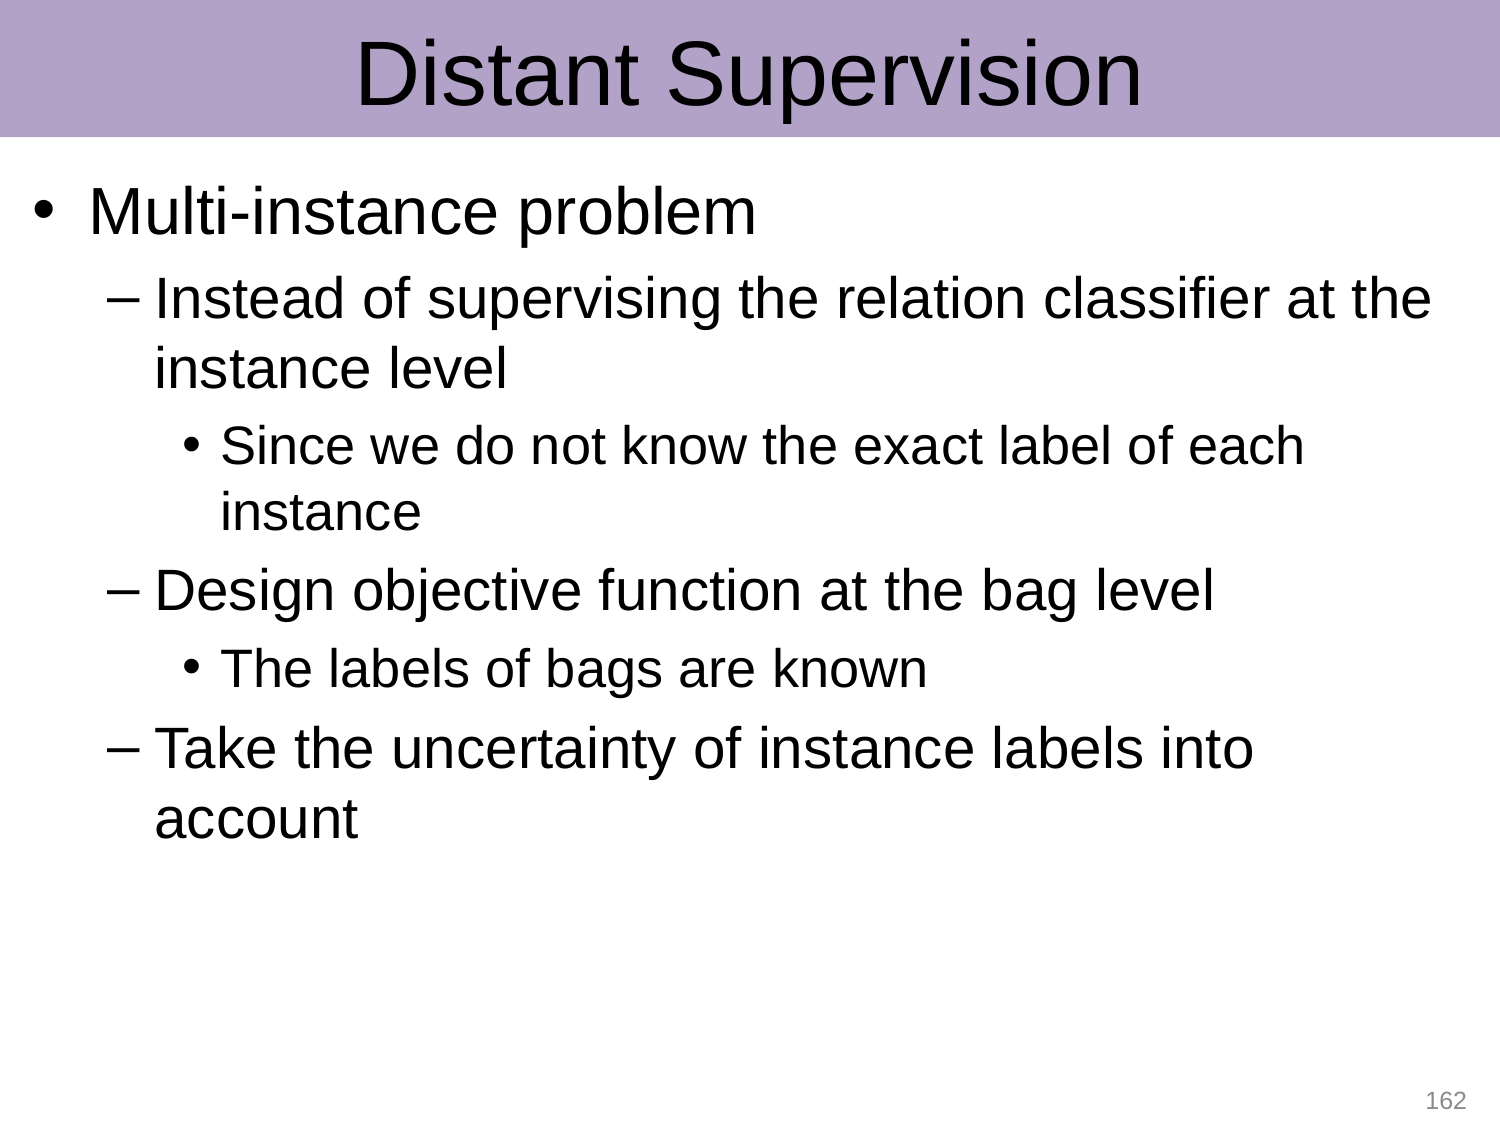

# Distant Supervision
Multi-instance problem
Instead of supervising the relation classifier at the instance level
Since we do not know the exact label of each instance
Design objective function at the bag level
The labels of bags are known
Take the uncertainty of instance labels into account

162